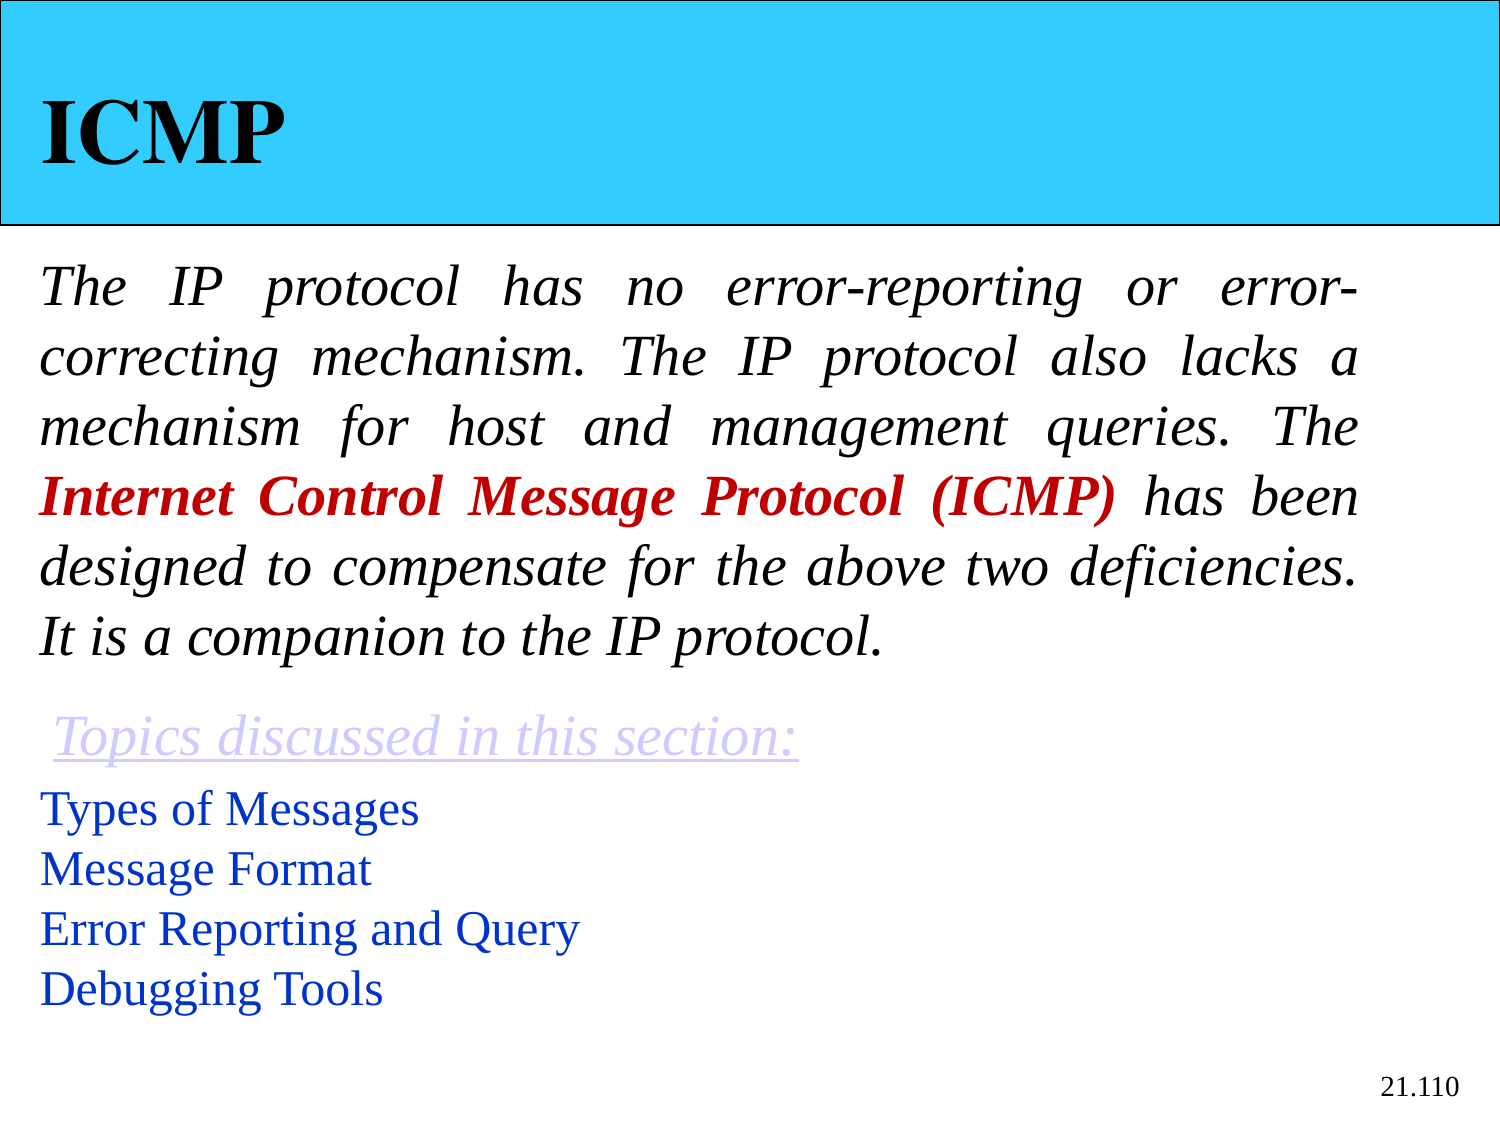

ICMP
The IP protocol has no error-reporting or error-correcting mechanism. The IP protocol also lacks a mechanism for host and management queries. The Internet Control Message Protocol (ICMP) has been designed to compensate for the above two deficiencies. It is a companion to the IP protocol.
Topics discussed in this section:
Types of Messages
Message Format
Error Reporting and Query
Debugging Tools
21.110